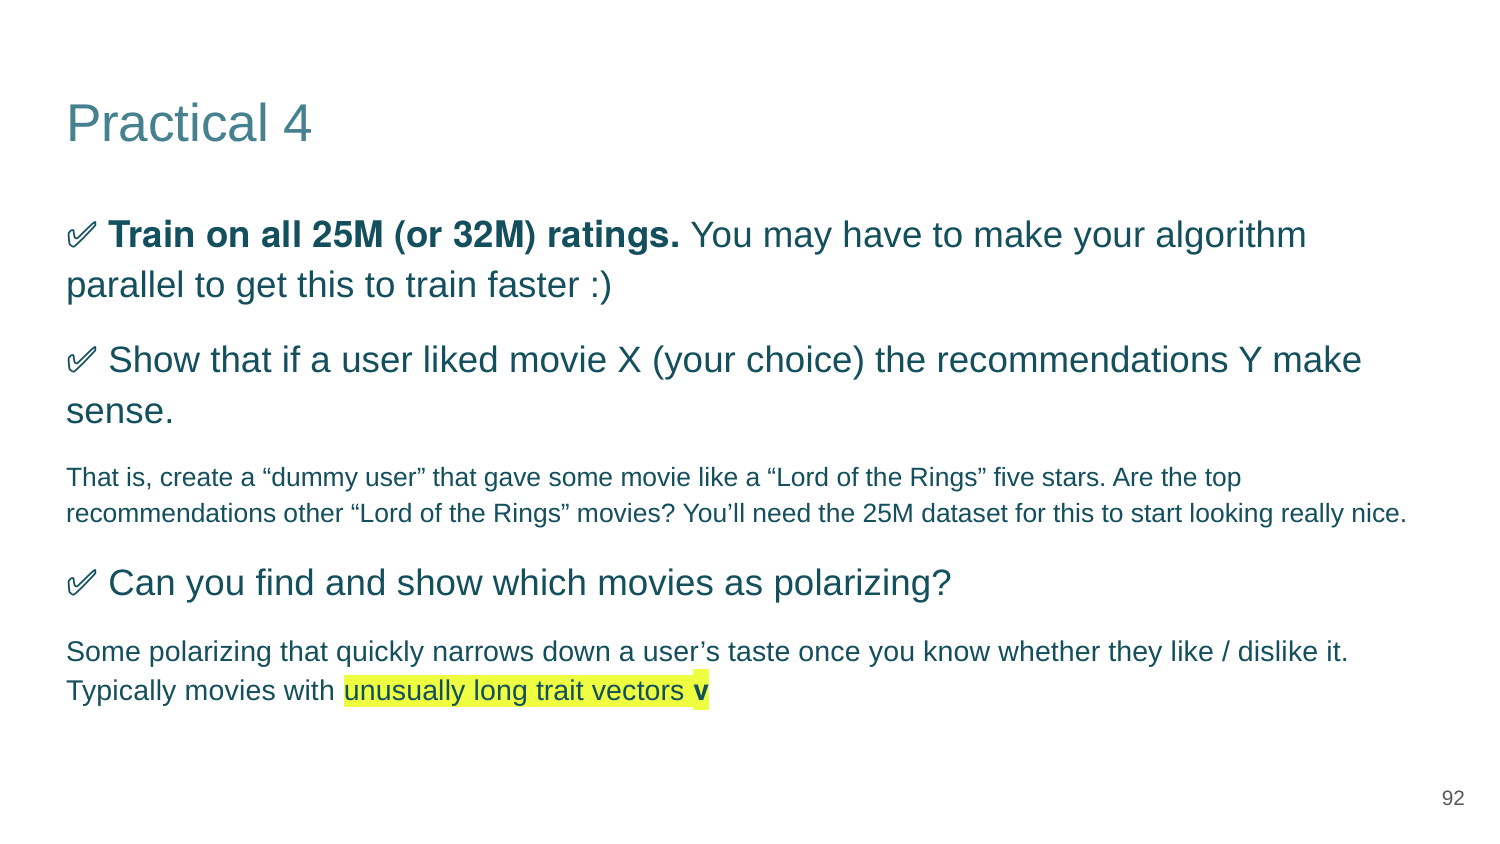

# Practical 4
✅ Train on all 25M (or 32M) ratings. You may have to make your algorithm parallel to get this to train faster :)
✅ Show that if a user liked movie X (your choice) the recommendations Y make sense.
That is, create a “dummy user” that gave some movie like a “Lord of the Rings” five stars. Are the top recommendations other “Lord of the Rings” movies? You’ll need the 25M dataset for this to start looking really nice.
✅ Can you find and show which movies as polarizing?
Some polarizing that quickly narrows down a user’s taste once you know whether they like / dislike it. Typically movies with unusually long trait vectors v
92